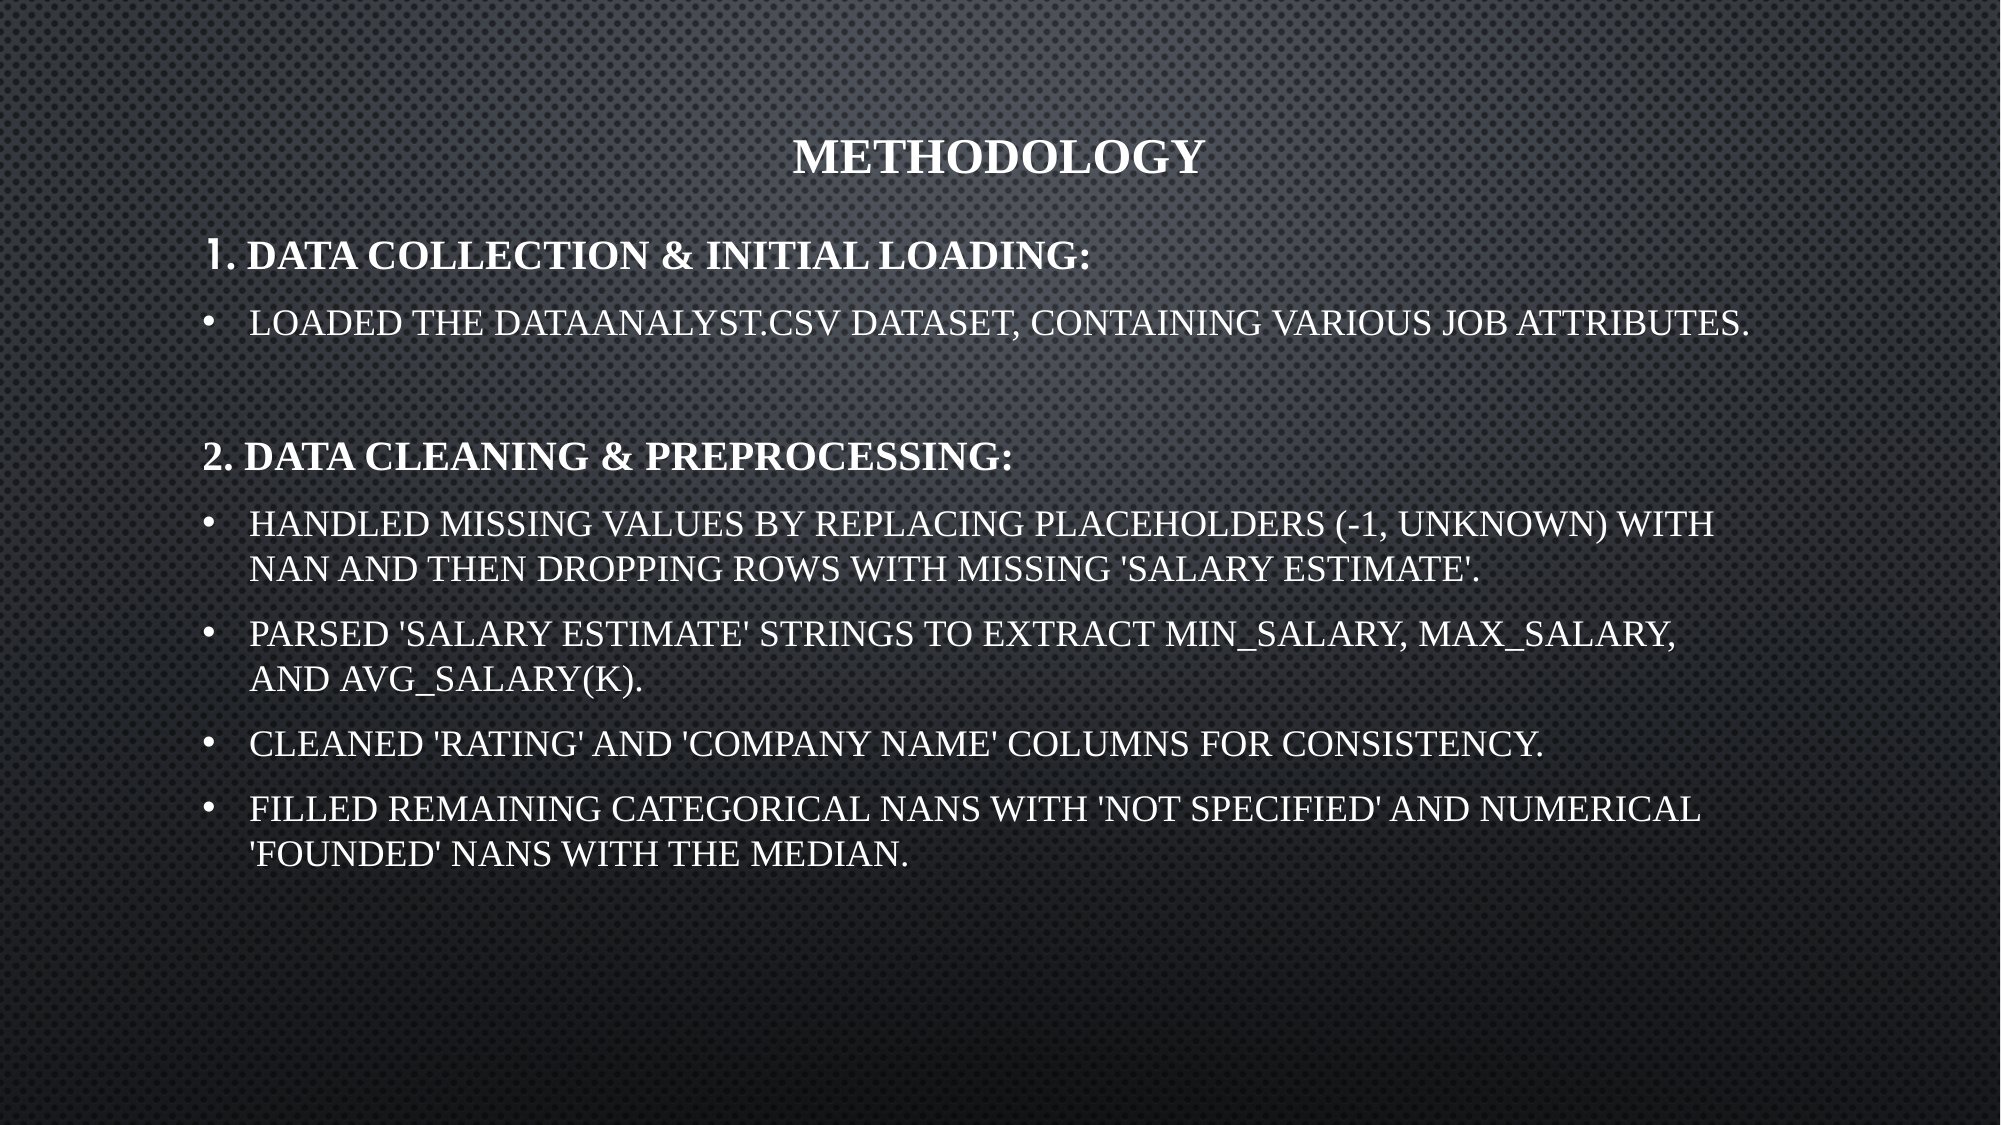

# METHODOLOGY
1. Data Collection & Initial Loading:
Loaded the DataAnalyst.csv dataset, containing various job attributes.

2. Data Cleaning & Preprocessing:
Handled missing values by replacing placeholders (-1, Unknown) with NaN and then dropping rows with missing 'Salary Estimate'.
Parsed 'Salary Estimate' strings to extract min_salary, max_salary, and Avg_Salary(K).
Cleaned 'Rating' and 'Company Name' columns for consistency.
Filled remaining categorical NaNs with 'Not Specified' and numerical 'Founded' NaNs with the median.